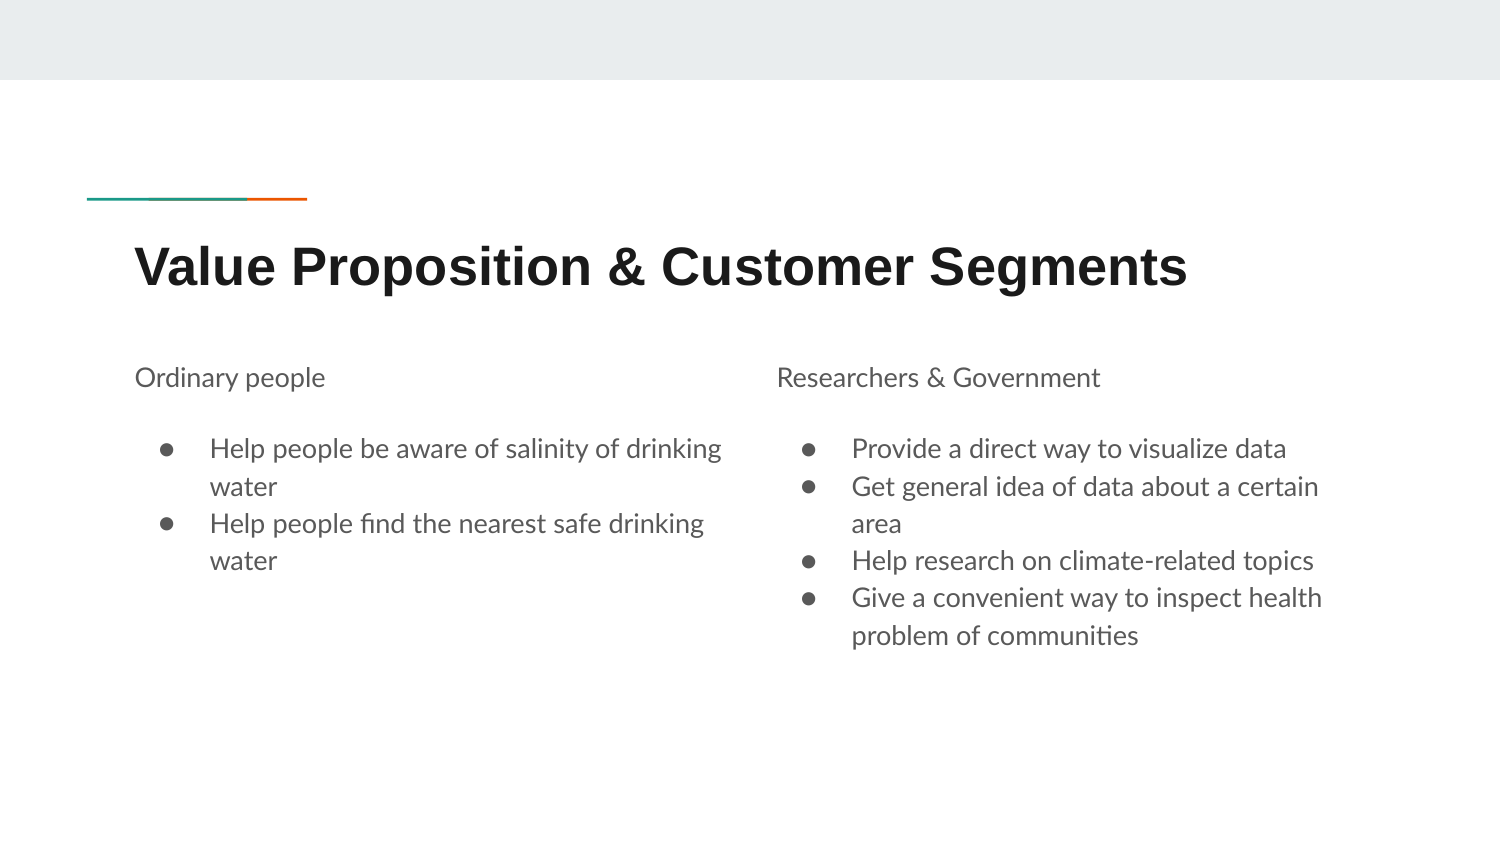

# Value Proposition & Customer Segments
Ordinary people
Help people be aware of salinity of drinking water
Help people find the nearest safe drinking water
Researchers & Government
Provide a direct way to visualize data
Get general idea of data about a certain area
Help research on climate-related topics
Give a convenient way to inspect health problem of communities